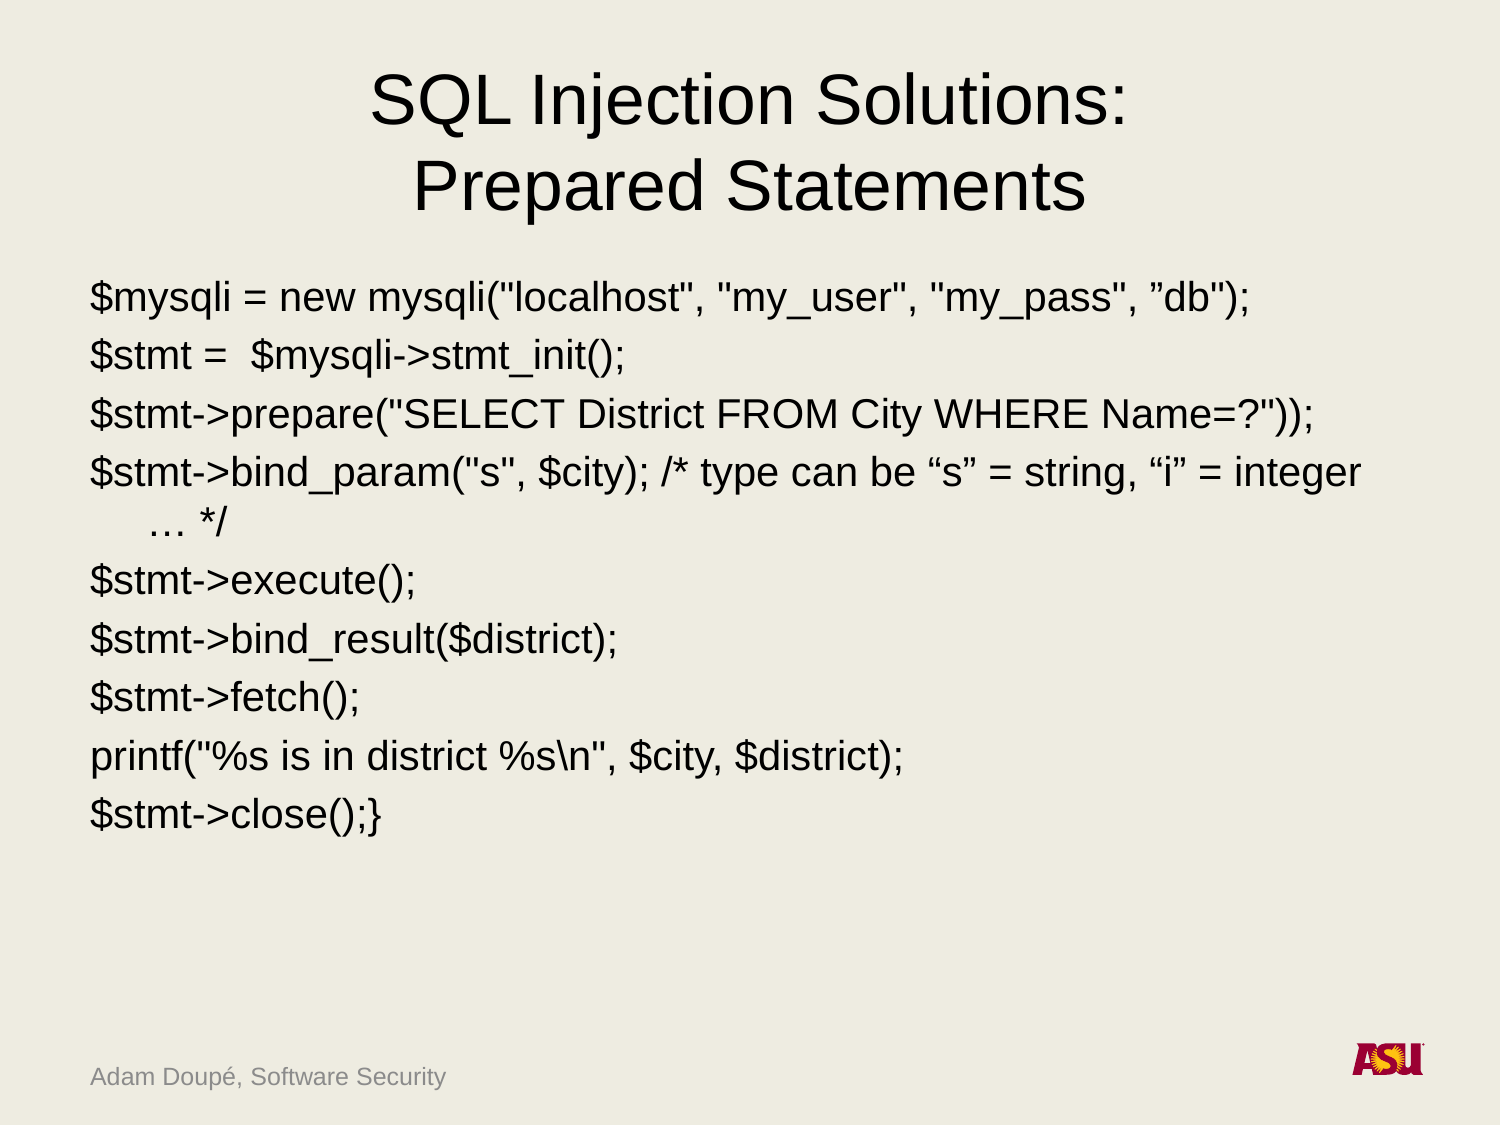

# SQL Injection Solutions: Prepared Statements
$mysqli = new mysqli("localhost", "my_user", "my_pass", ”db");
$stmt =  $mysqli->stmt_init();
$stmt->prepare("SELECT District FROM City WHERE Name=?"));
$stmt->bind_param("s", $city); /* type can be “s” = string, “i” = integer … */
$stmt->execute();
$stmt->bind_result($district);
$stmt->fetch();
printf("%s is in district %s\n", $city, $district);
$stmt->close();}